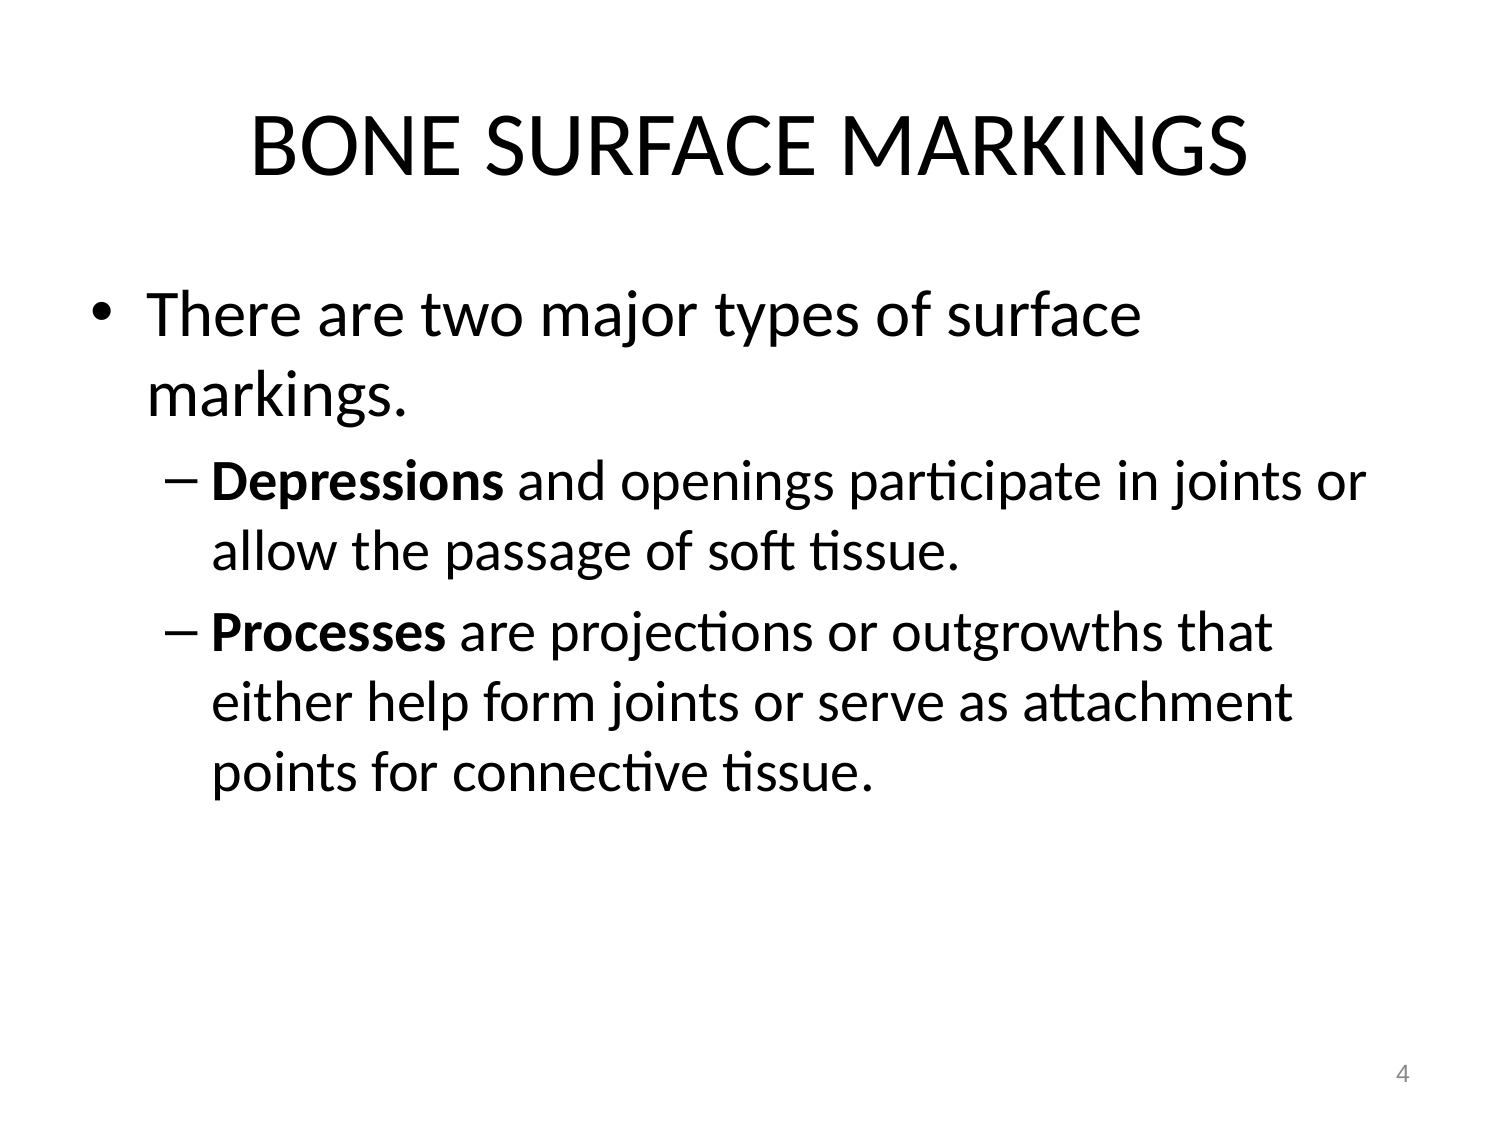

# BONE SURFACE MARKINGS
There are two major types of surface markings.
Depressions and openings participate in joints or allow the passage of soft tissue.
Processes are projections or outgrowths that either help form joints or serve as attachment points for connective tissue.
4